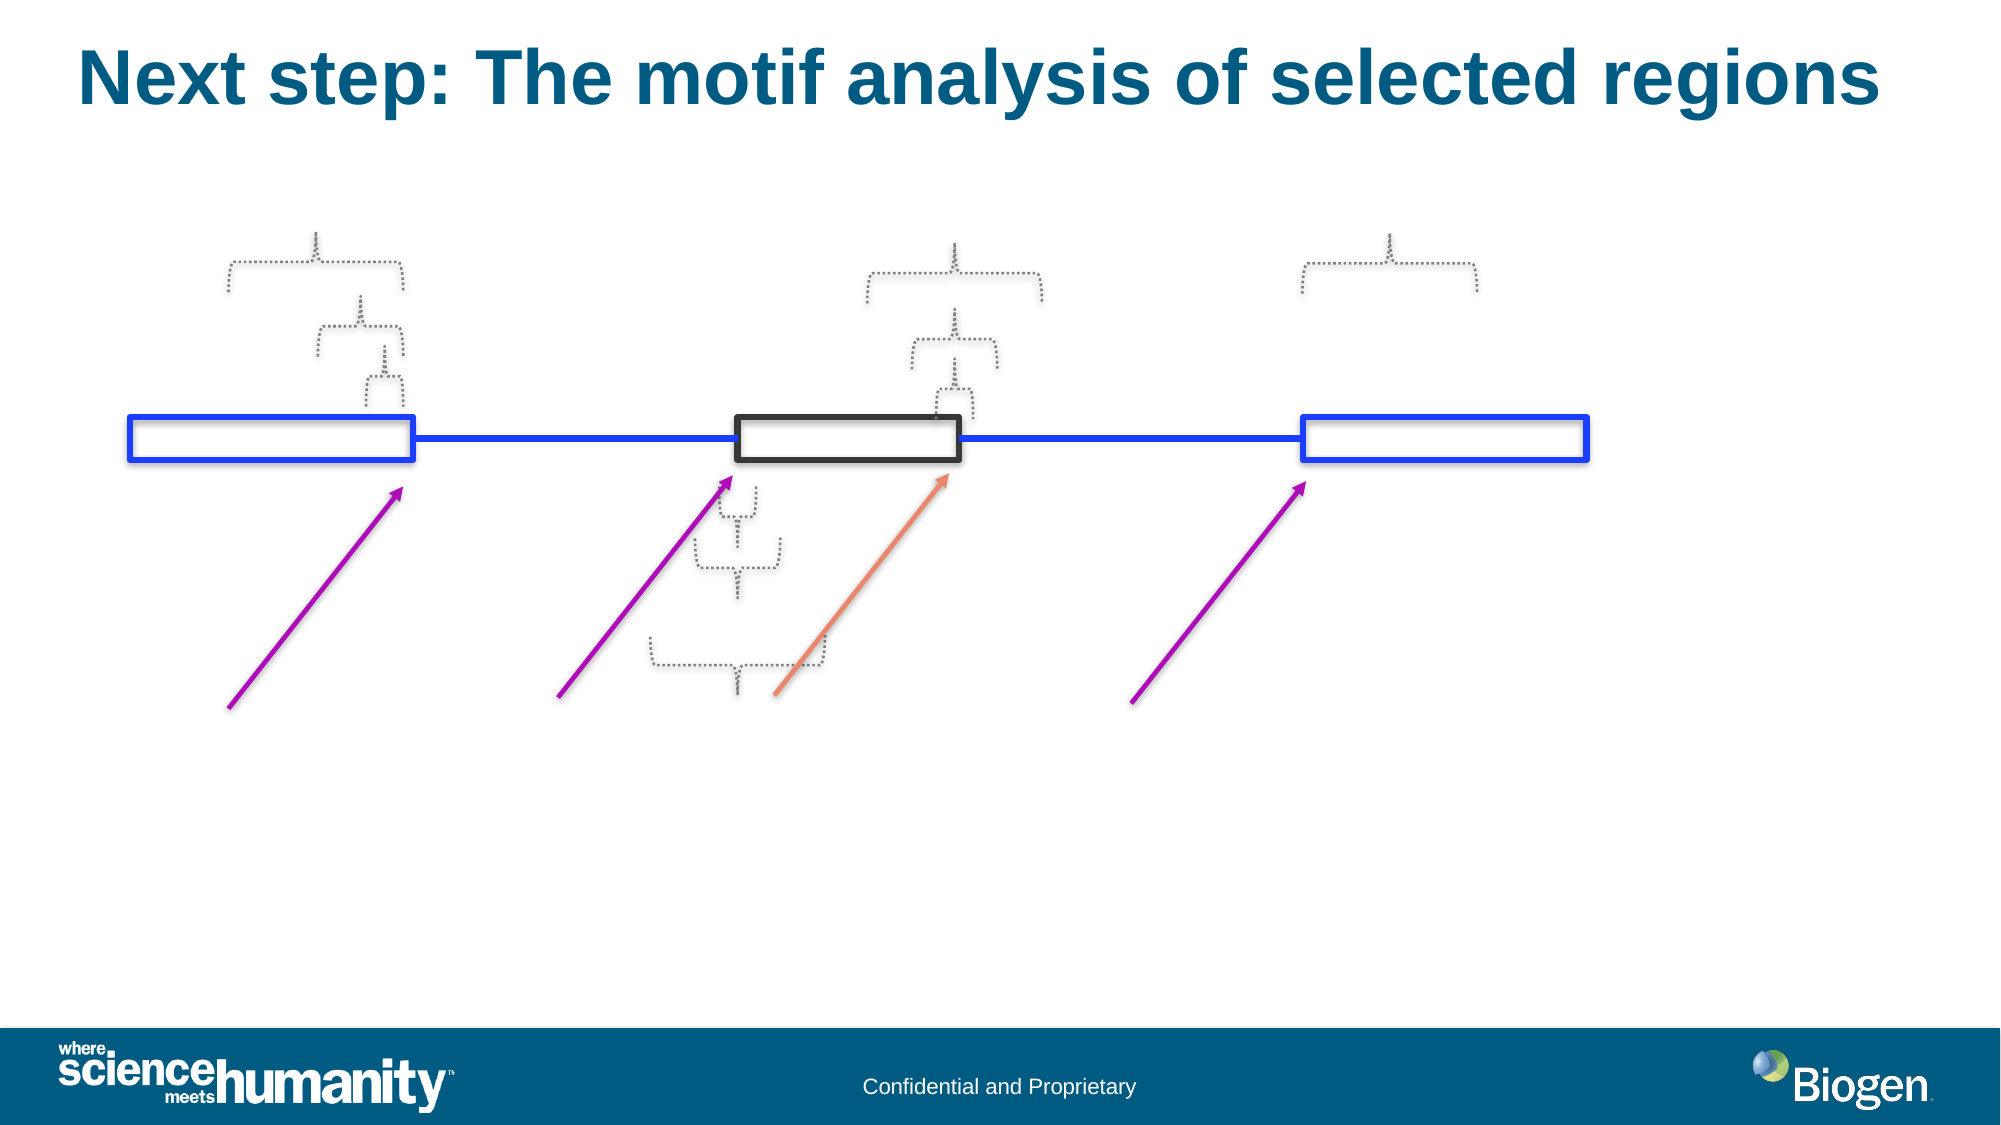

# Next step: The motif analysis of selected regions